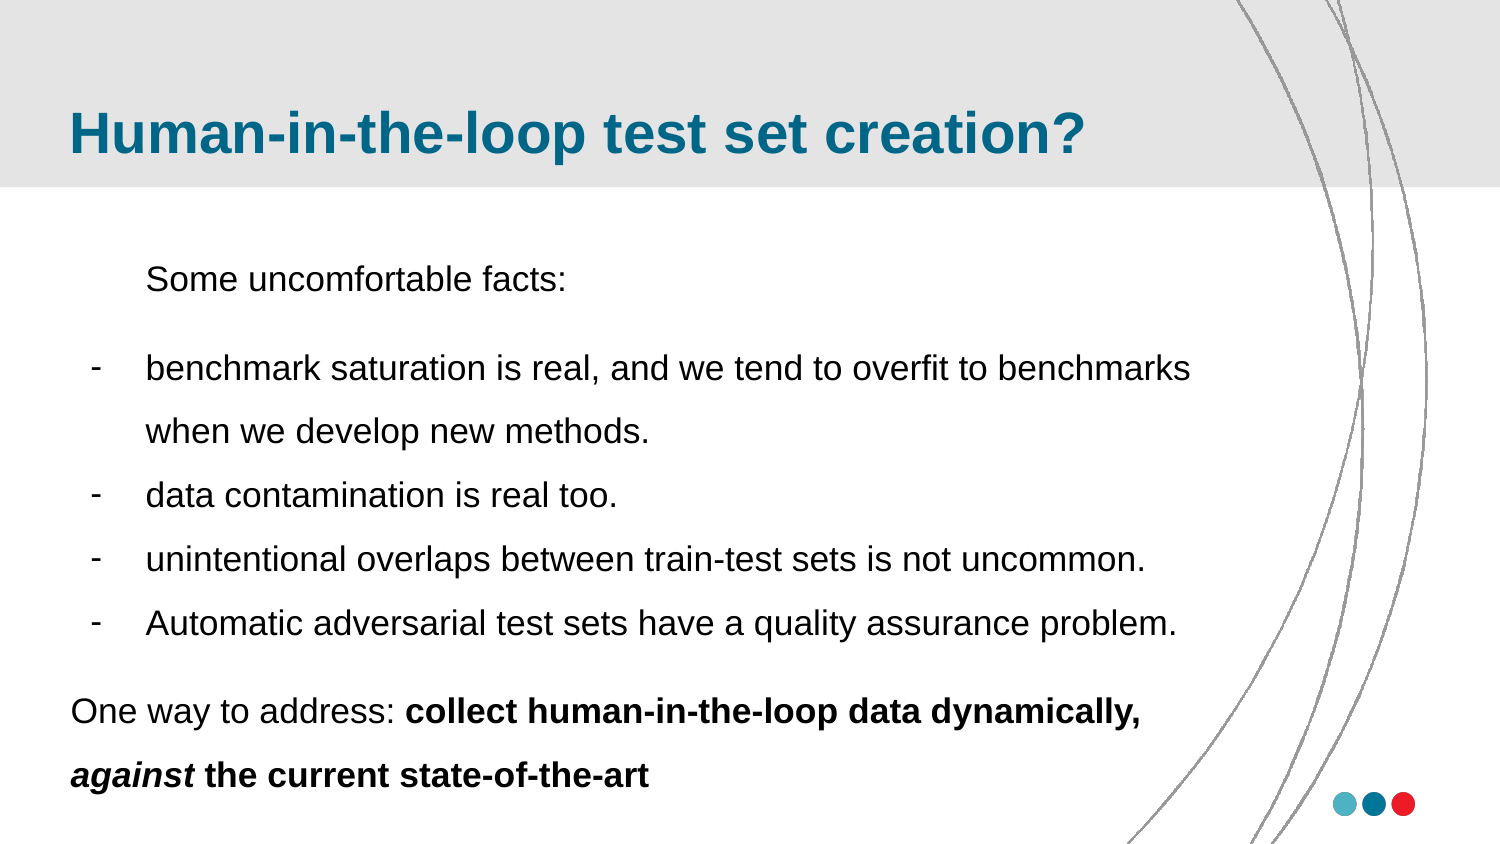

# Human-in-the-loop test set creation?
Some uncomfortable facts:
benchmark saturation is real, and we tend to overfit to benchmarks when we develop new methods.
data contamination is real too.
unintentional overlaps between train-test sets is not uncommon.
Automatic adversarial test sets have a quality assurance problem.
One way to address: collect human-in-the-loop data dynamically, against the current state-of-the-art